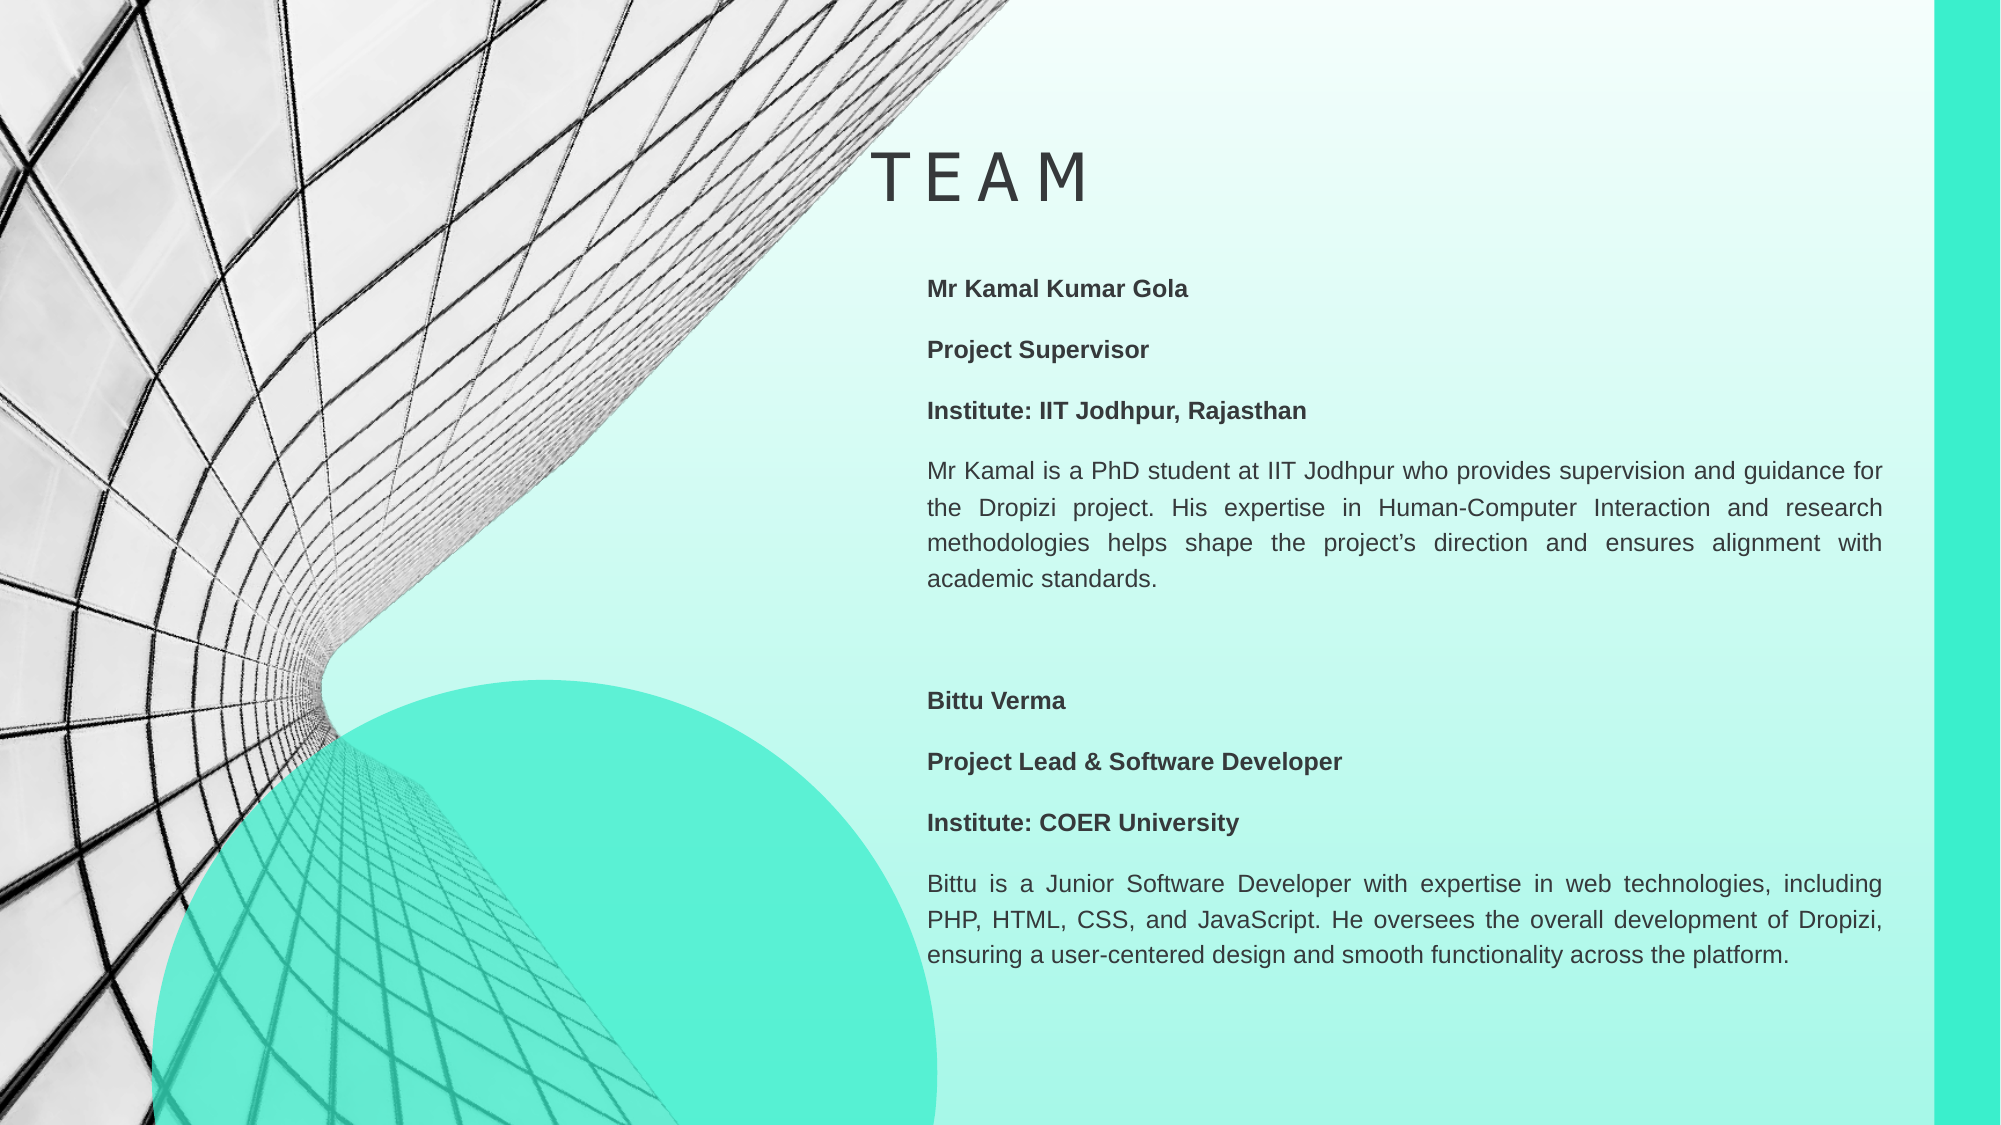

# Team
Mr Kamal Kumar Gola
Project Supervisor
Institute: IIT Jodhpur, Rajasthan
Mr Kamal is a PhD student at IIT Jodhpur who provides supervision and guidance for the Dropizi project. His expertise in Human-Computer Interaction and research methodologies helps shape the project’s direction and ensures alignment with academic standards.

Bittu Verma
Project Lead & Software Developer
Institute: COER University
Bittu is a Junior Software Developer with expertise in web technologies, including PHP, HTML, CSS, and JavaScript. He oversees the overall development of Dropizi, ensuring a user-centered design and smooth functionality across the platform.